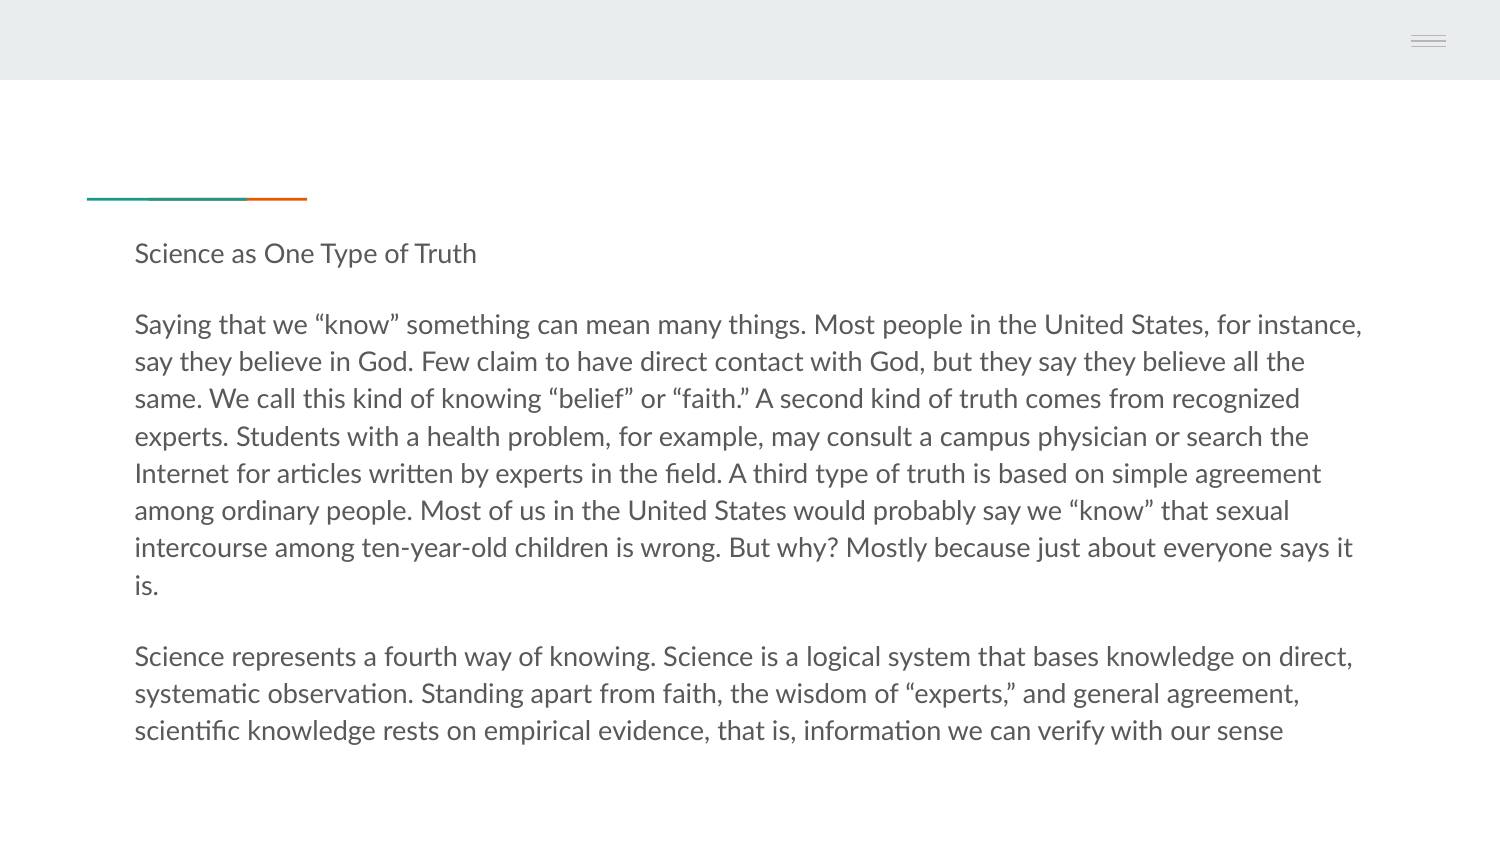

# Science as One Type of Truth
Saying that we “know” something can mean many things. Most people in the United States, for instance, say they believe in God. Few claim to have direct contact with God, but they say they believe all the same. We call this kind of knowing “belief” or “faith.” A second kind of truth comes from recognized experts. Students with a health problem, for example, may consult a campus physician or search the Internet for articles written by experts in the field. A third type of truth is based on simple agreement among ordinary people. Most of us in the United States would probably say we “know” that sexual intercourse among ten-year-old children is wrong. But why? Mostly because just about everyone says it is.
Science represents a fourth way of knowing. Science is a logical system that bases knowledge on direct, systematic observation. Standing apart from faith, the wisdom of “experts,” and general agreement, scientific knowledge rests on empirical evidence, that is, information we can verify with our sense